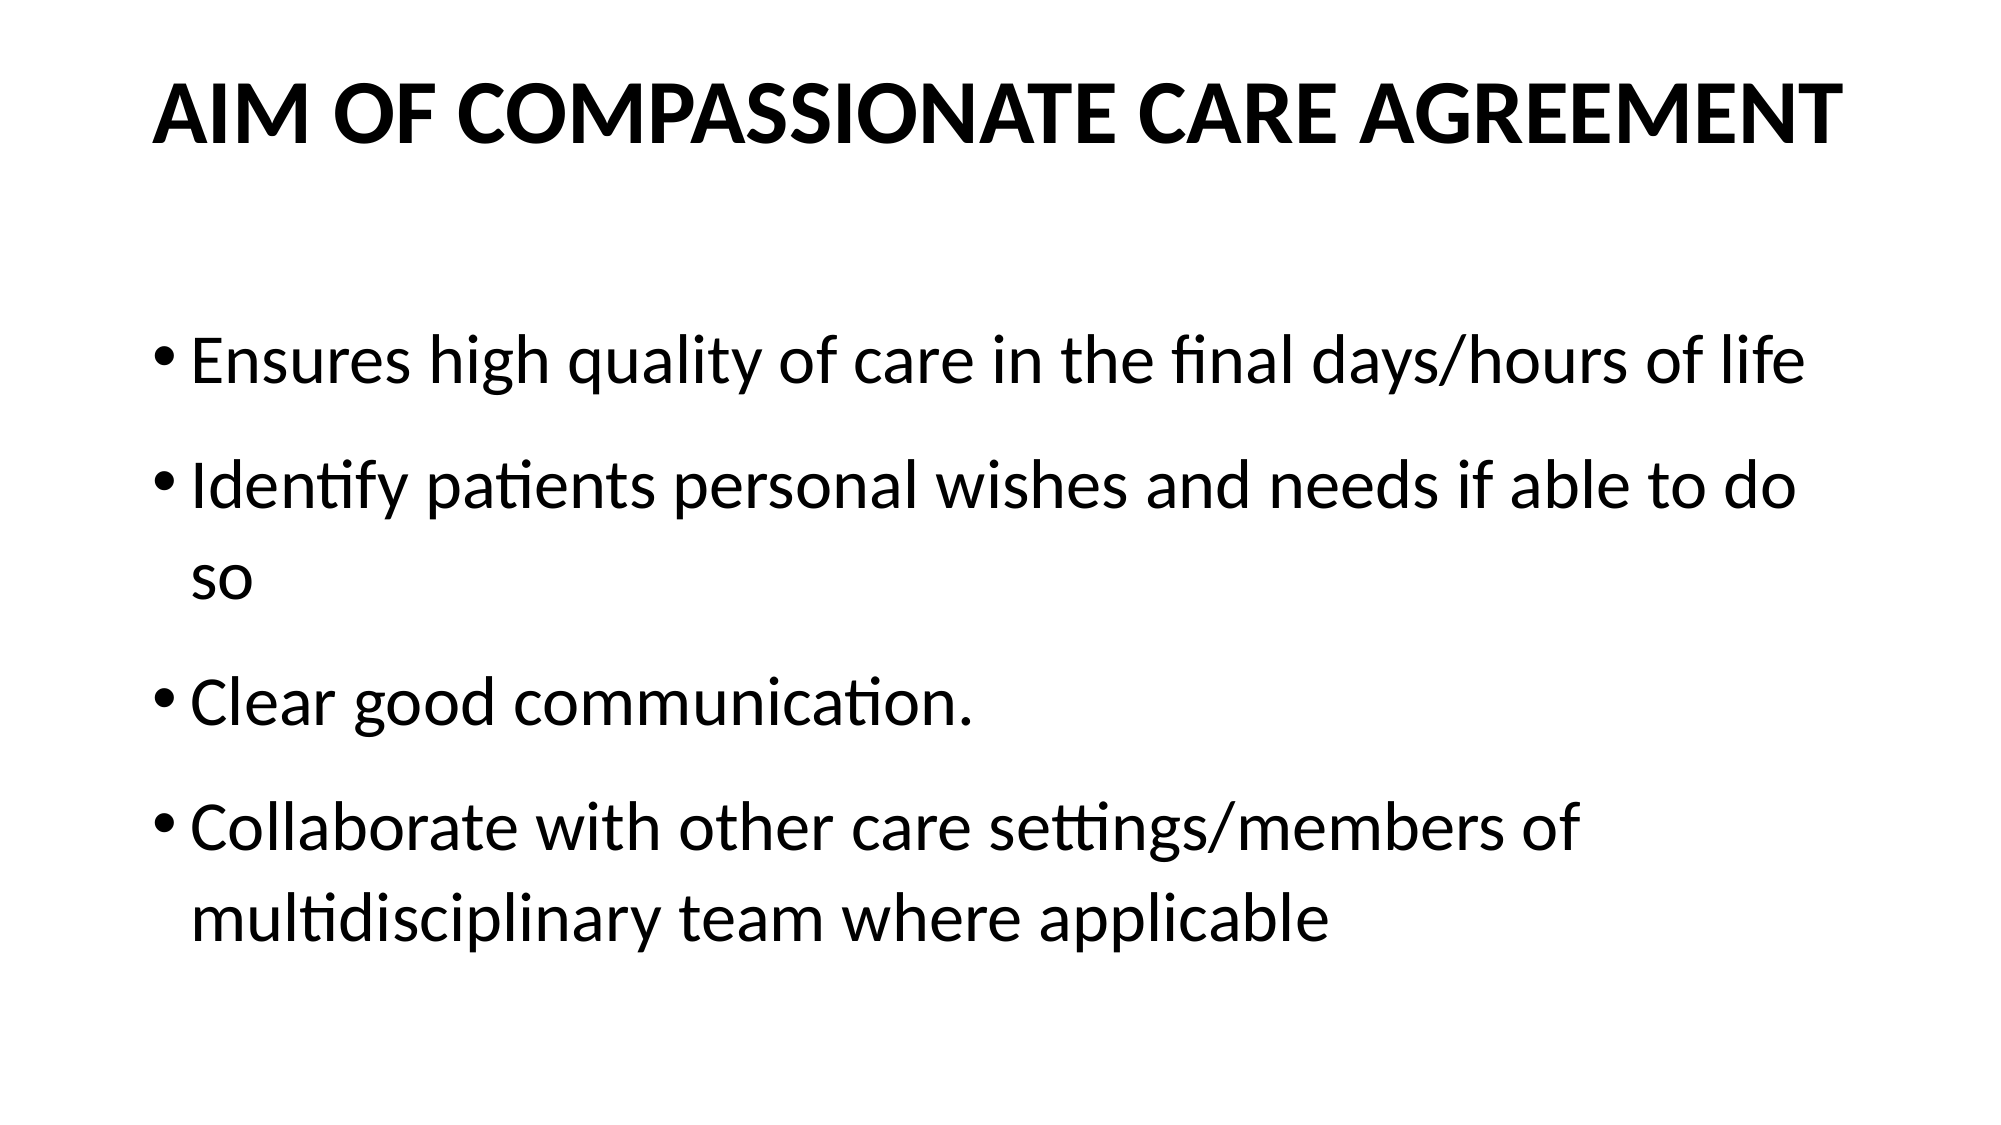

# AIM OF COMPASSIONATE CARE AGREEMENT
Ensures high quality of care in the final days/hours of life
Identify patients personal wishes and needs if able to do so
Clear good communication.
Collaborate with other care settings/members of multidisciplinary team where applicable